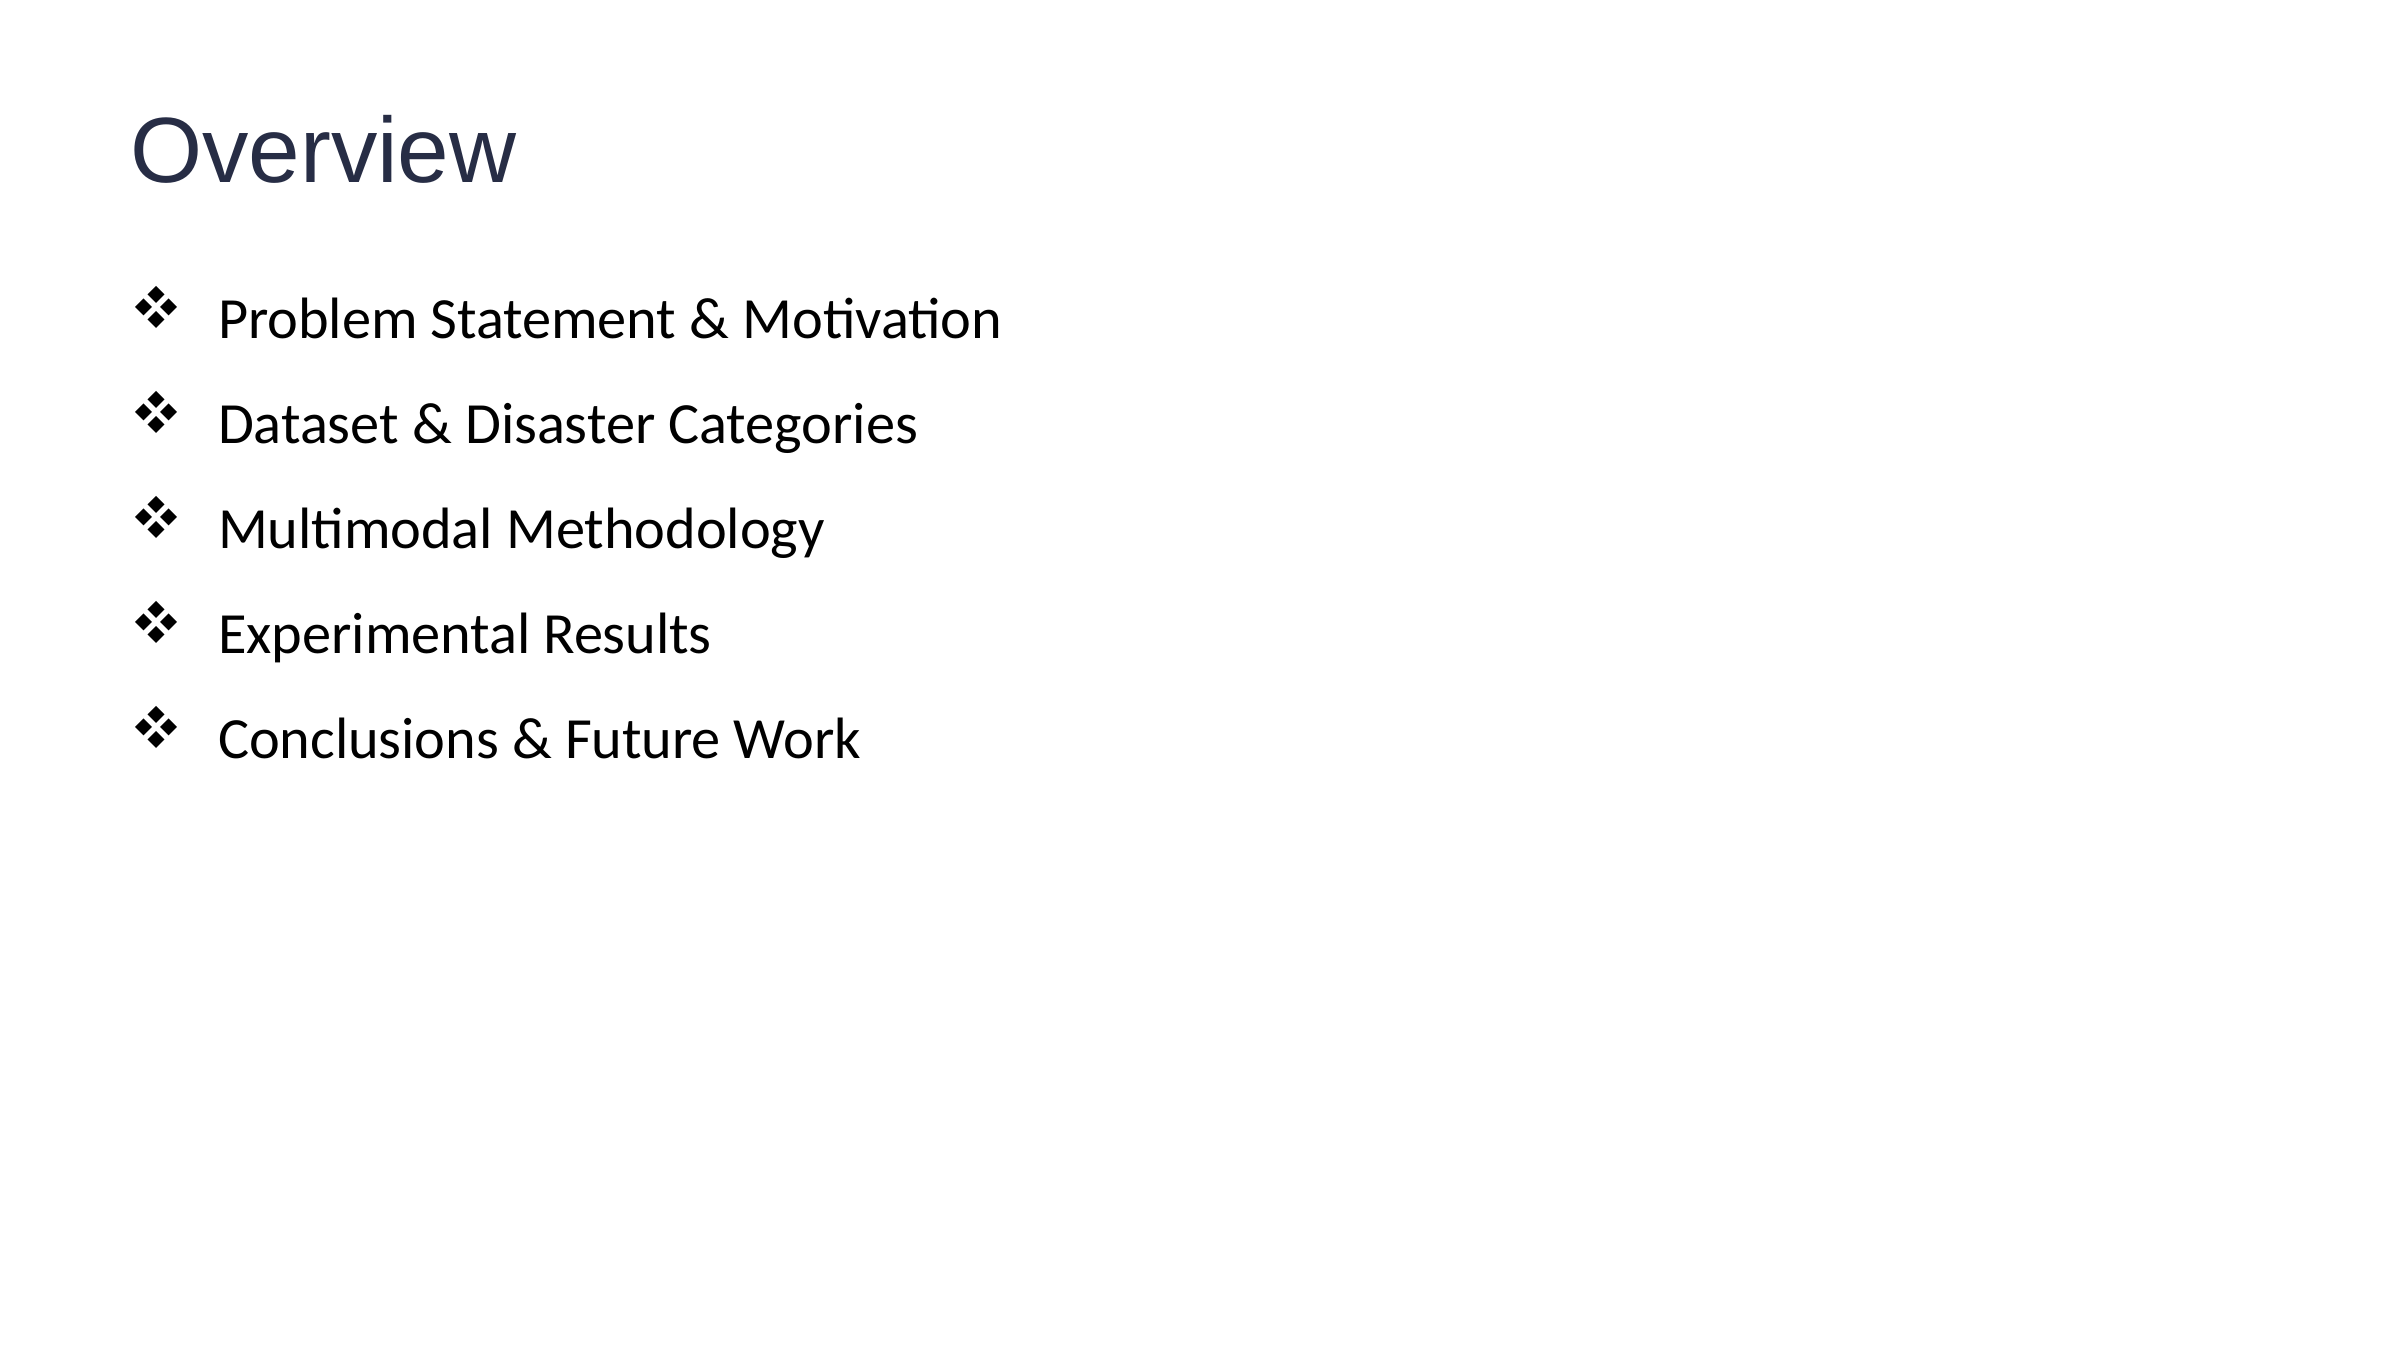

Overview
 Problem Statement & Motivation
 Dataset & Disaster Categories
 Multimodal Methodology
 Experimental Results
 Conclusions & Future Work